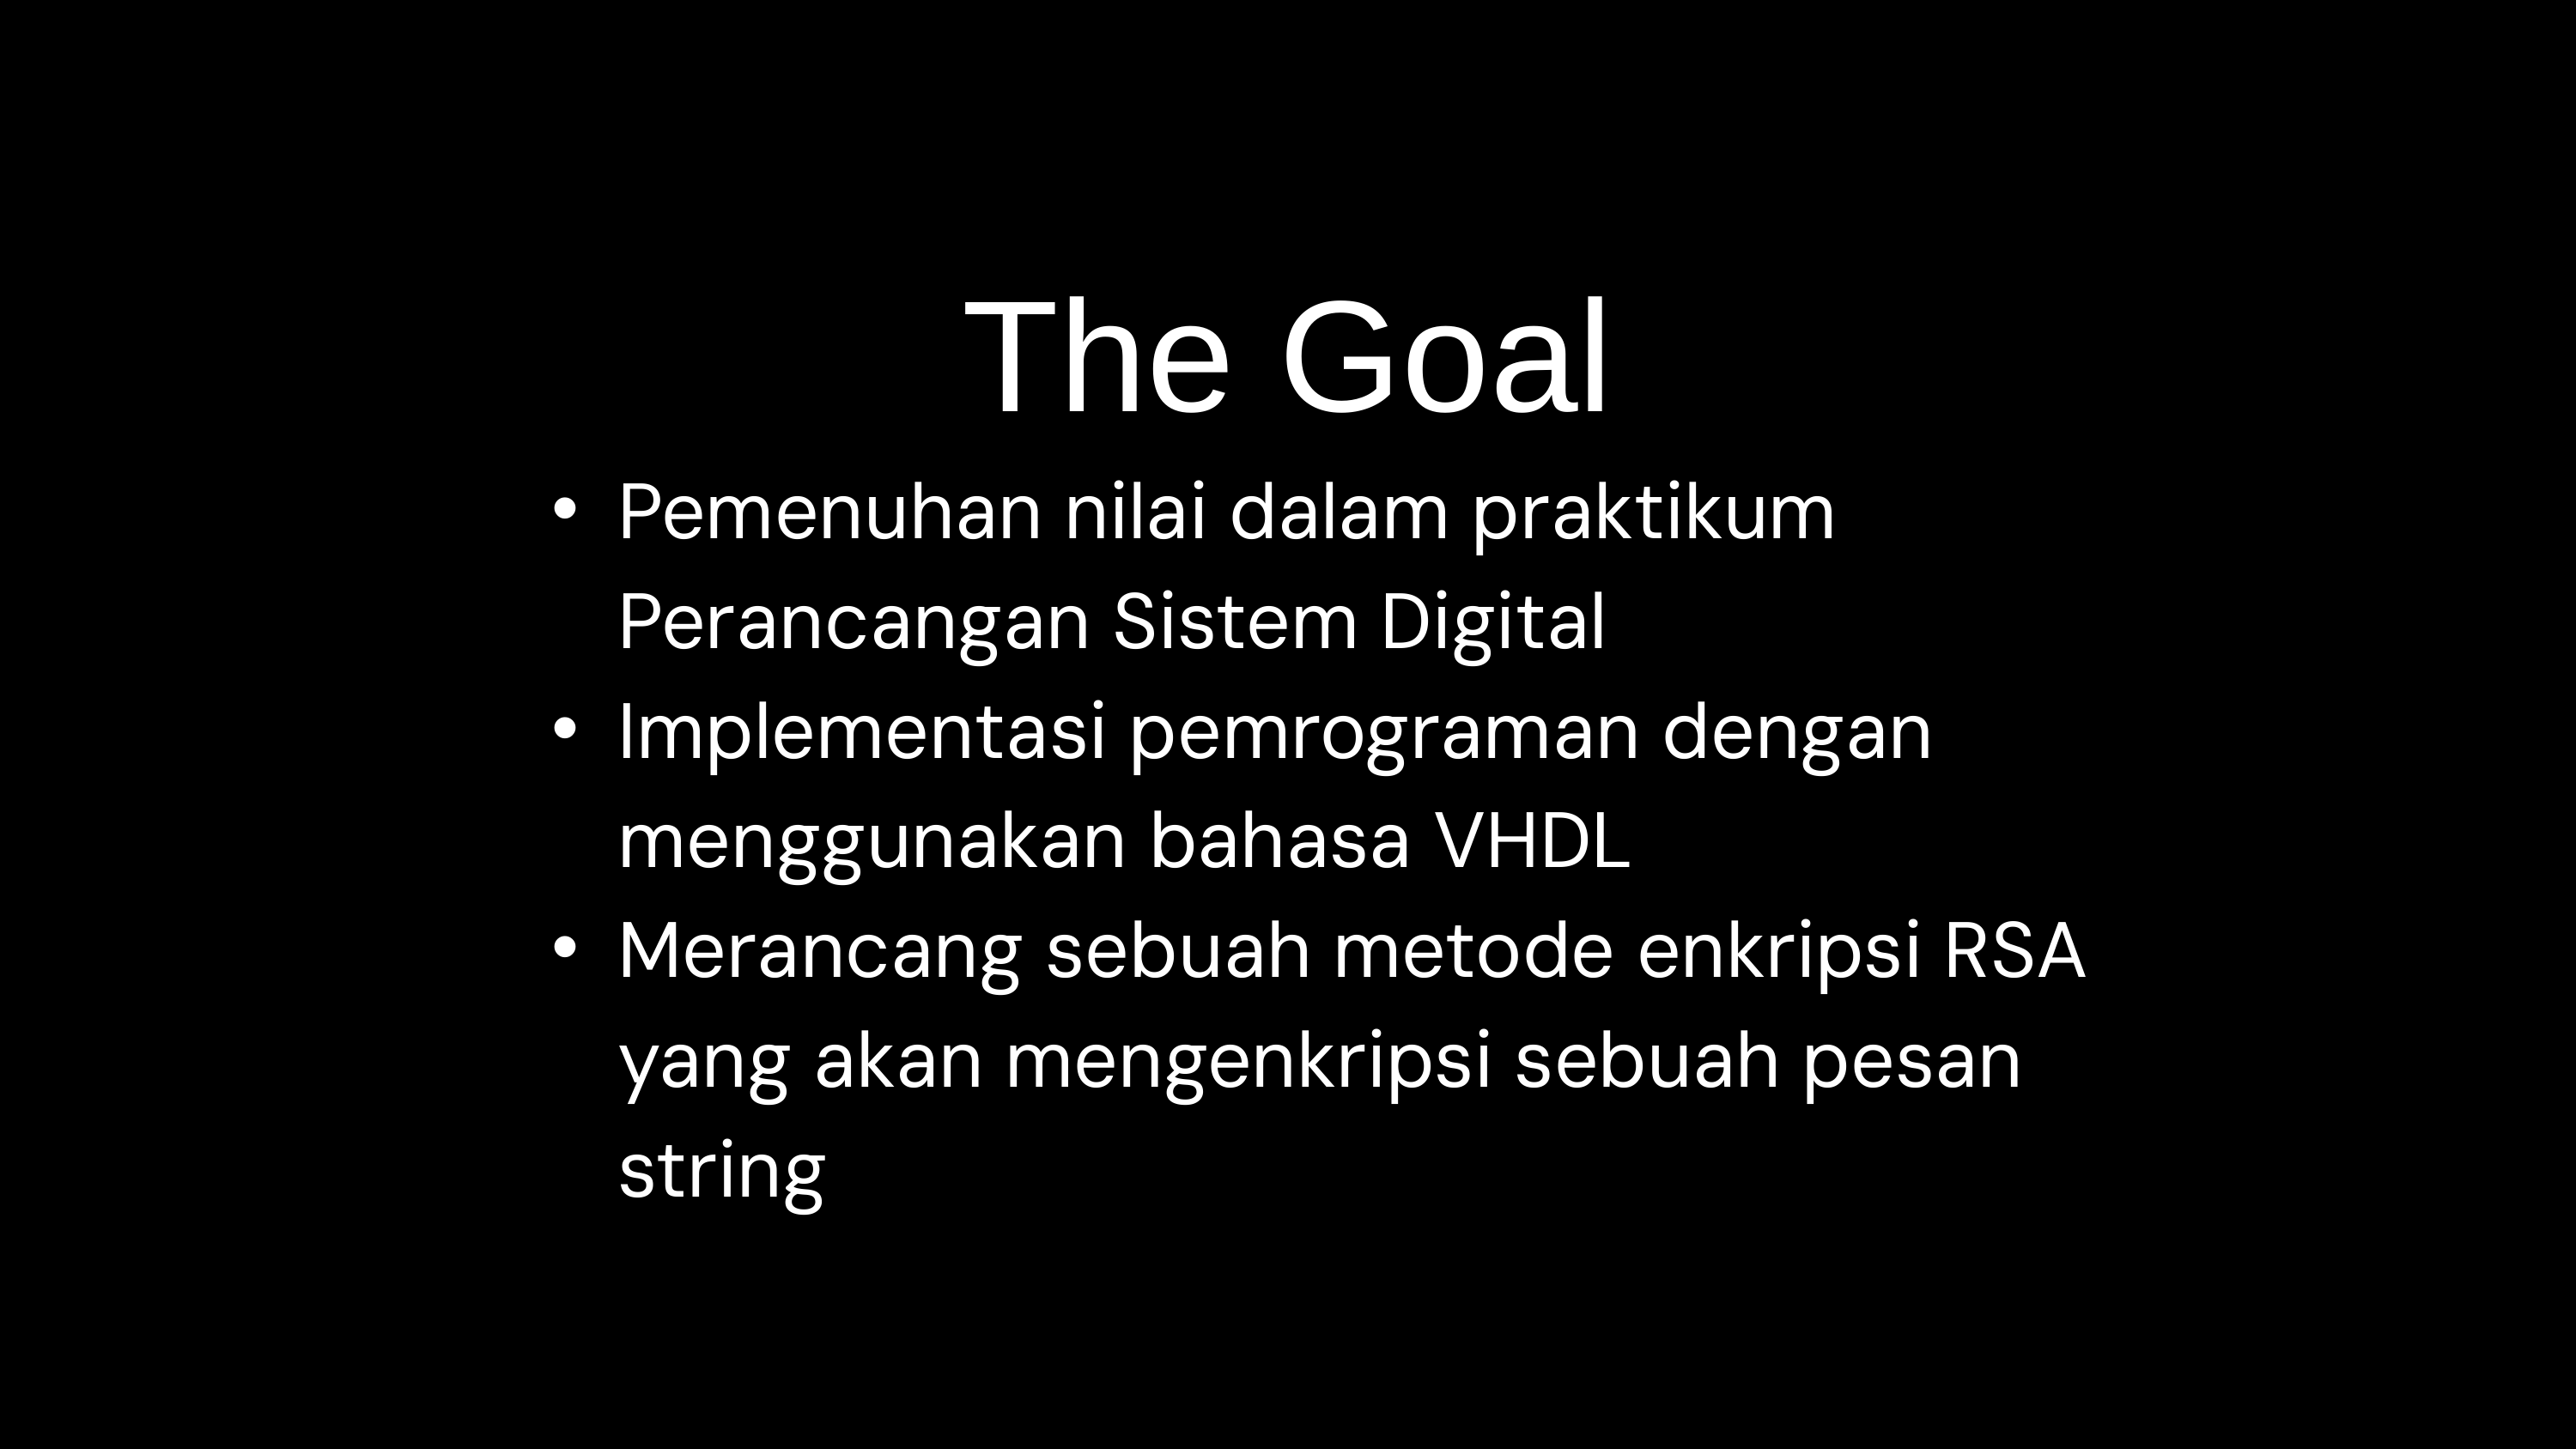

The Goal
Pemenuhan nilai dalam praktikum Perancangan Sistem Digital
Implementasi pemrograman dengan menggunakan bahasa VHDL
Merancang sebuah metode enkripsi RSA yang akan mengenkripsi sebuah pesan string